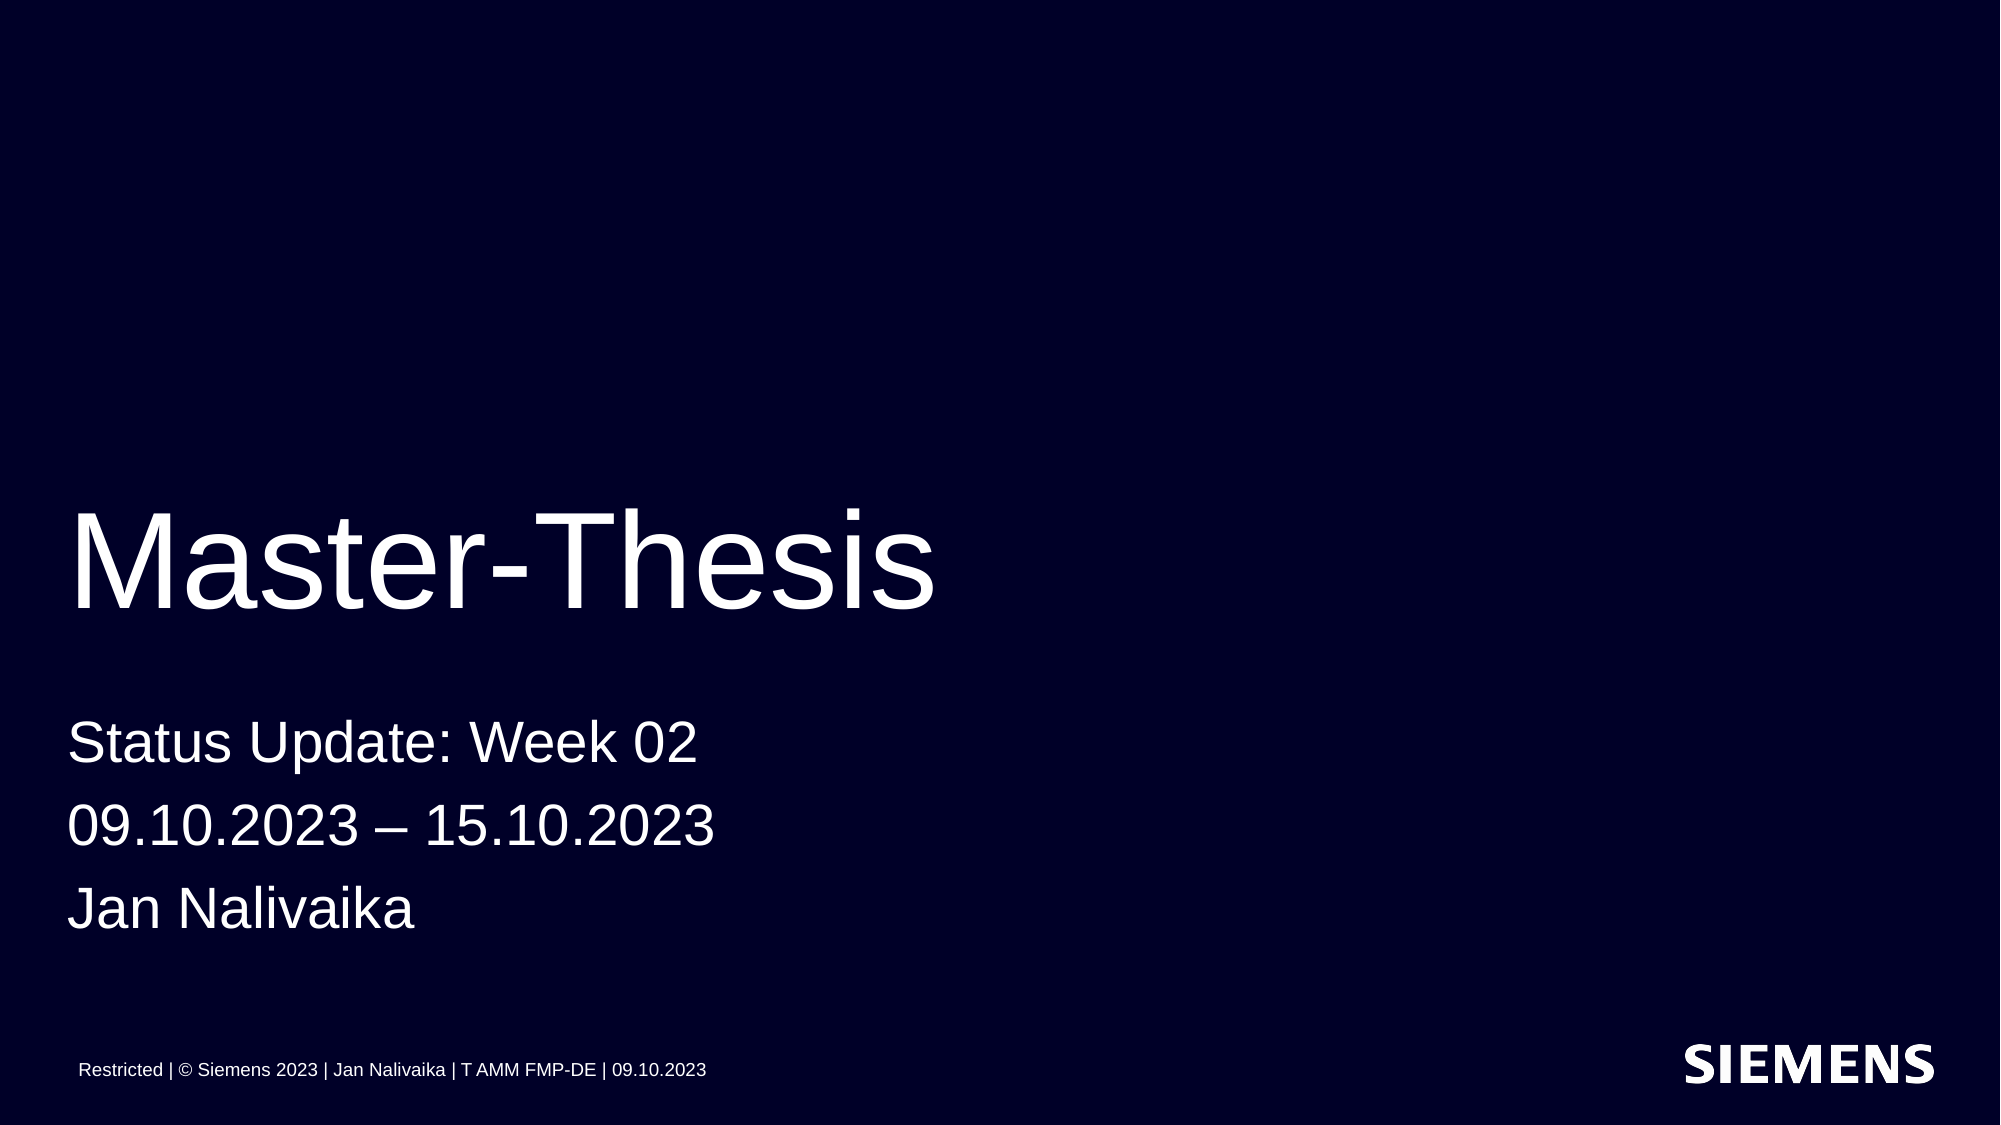

# Master-Thesis
Status Update: Week 02
09.10.2023 – 15.10.2023
Jan Nalivaika

Restricted | © Siemens 2023 | Jan Nalivaika | T AMM FMP-DE | 09.10.2023